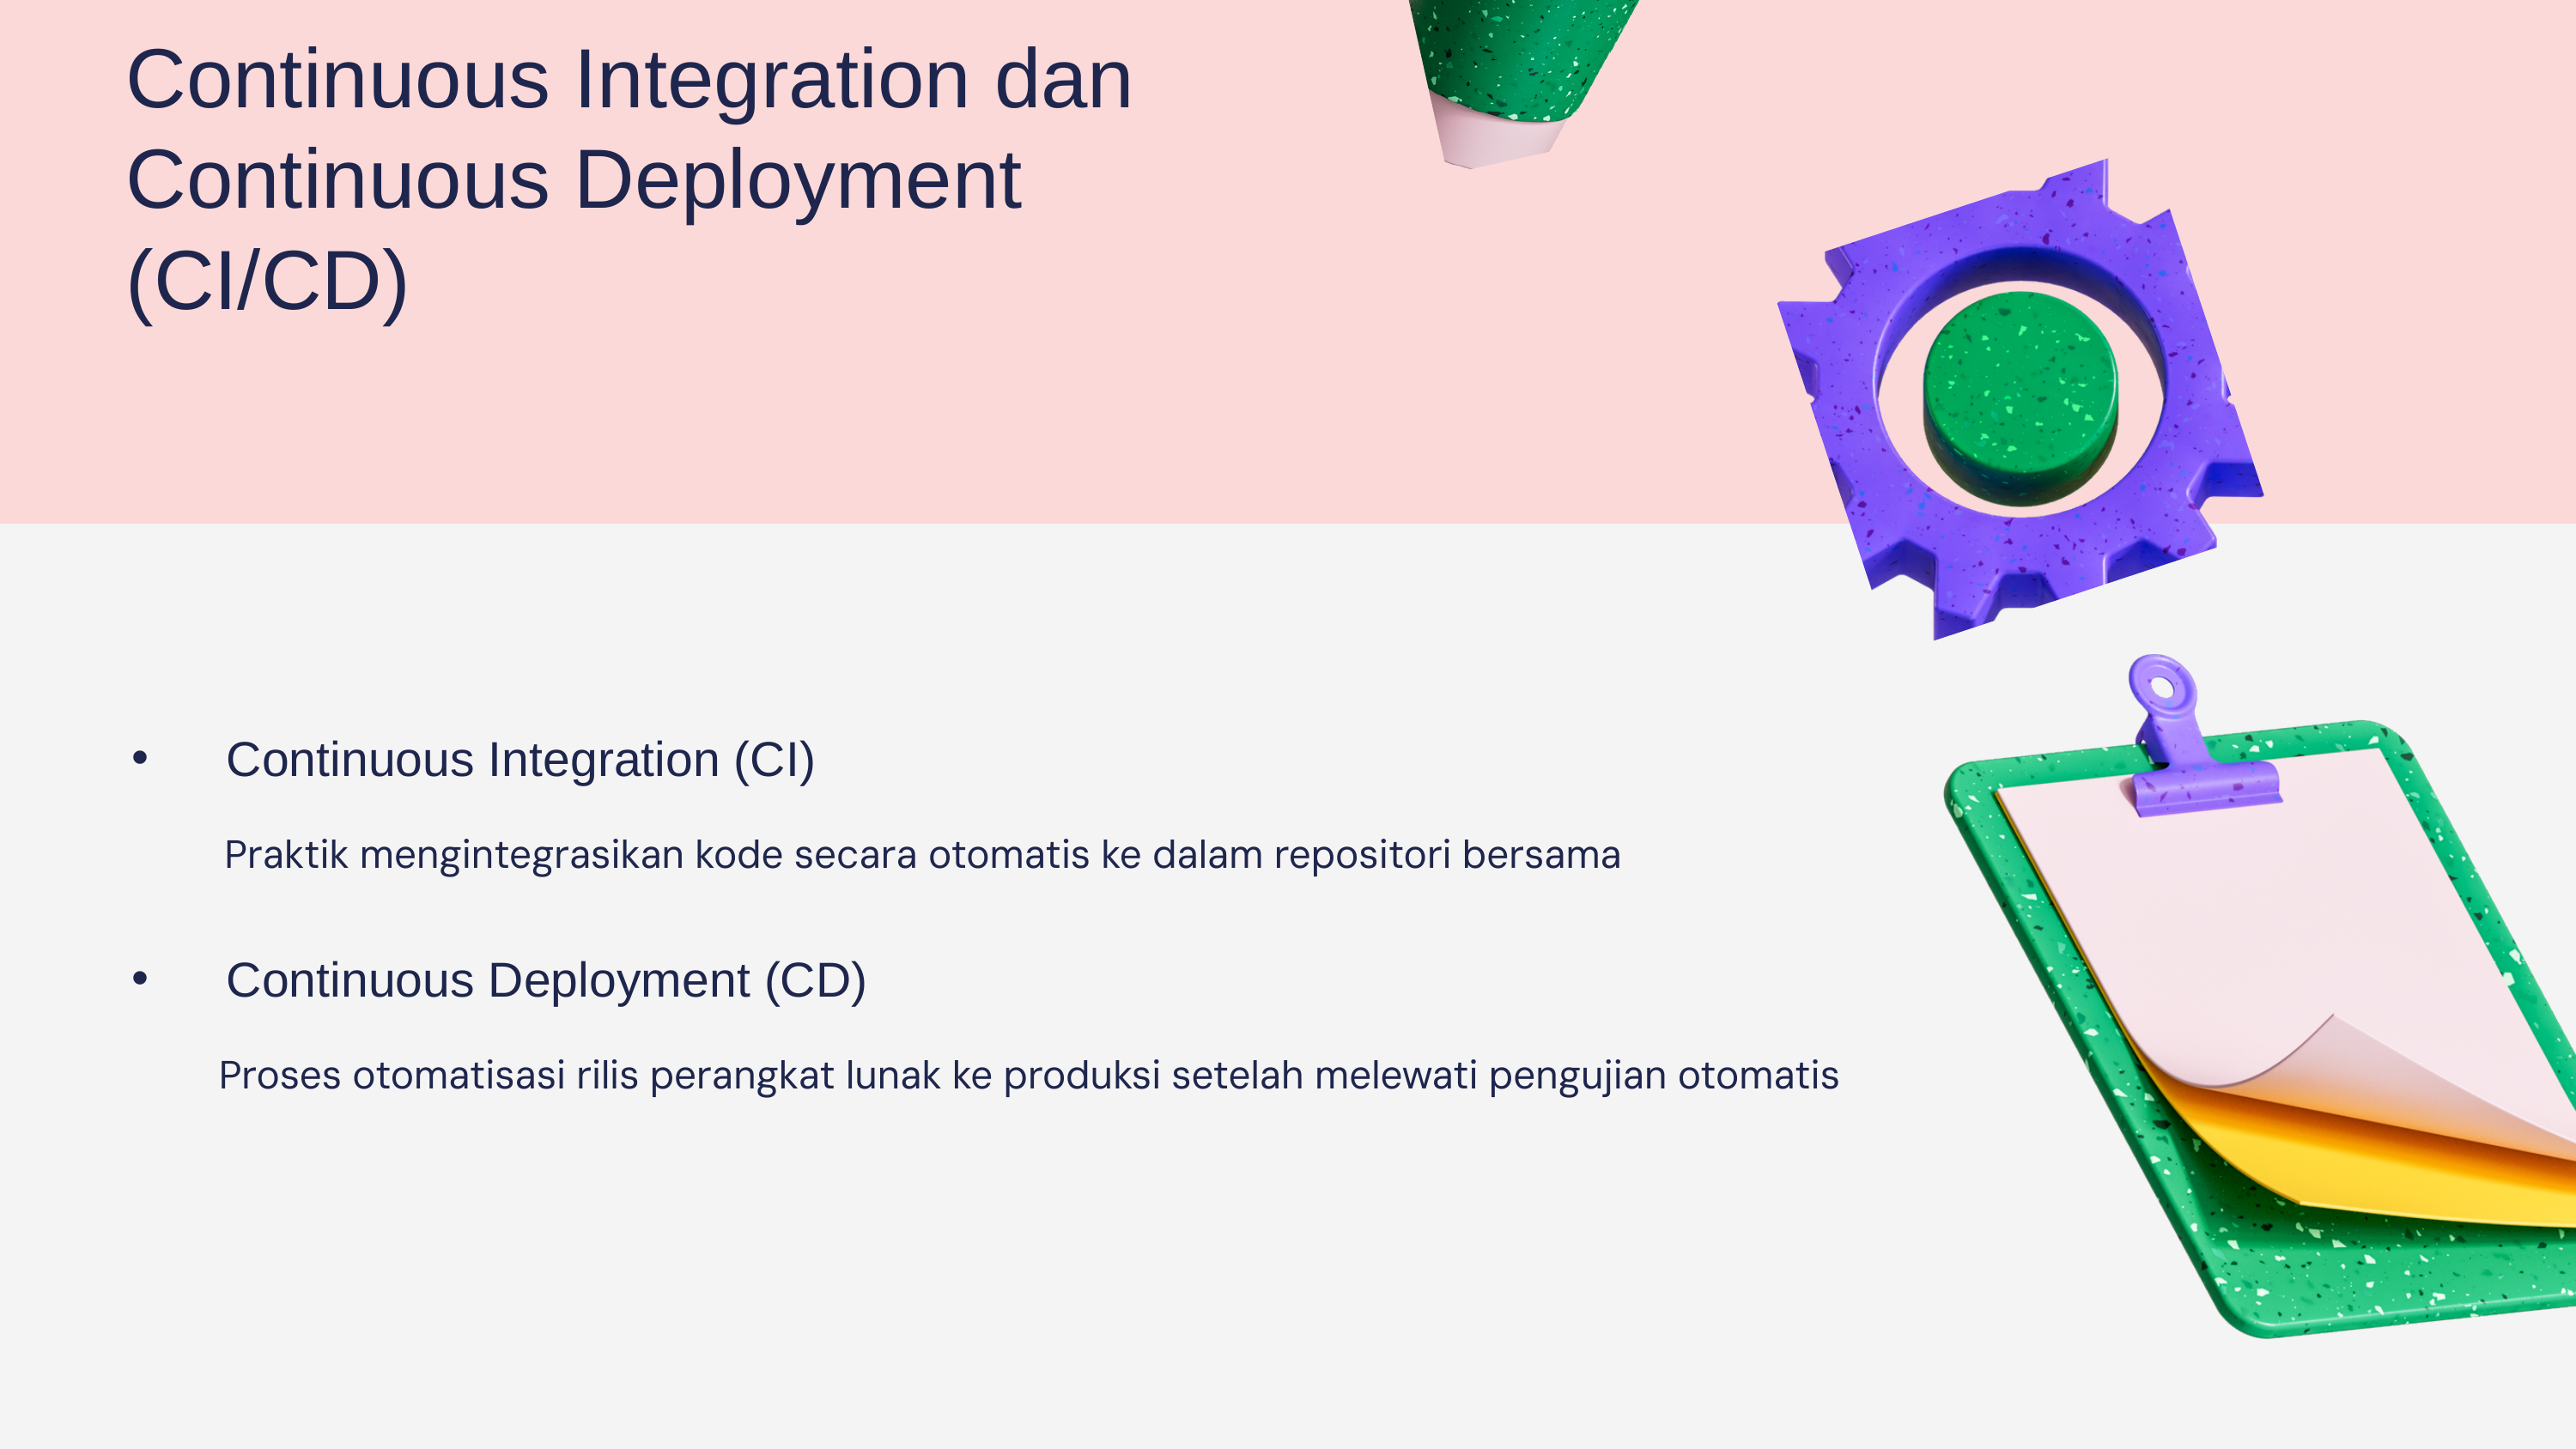

Continuous Integration dan Continuous Deployment (CI/CD)

    Continuous Integration (CI)

Praktik mengintegrasikan kode secara otomatis ke dalam repositori bersama
    Continuous Deployment (CD)

Proses otomatisasi rilis perangkat lunak ke produksi setelah melewati pengujian otomatis